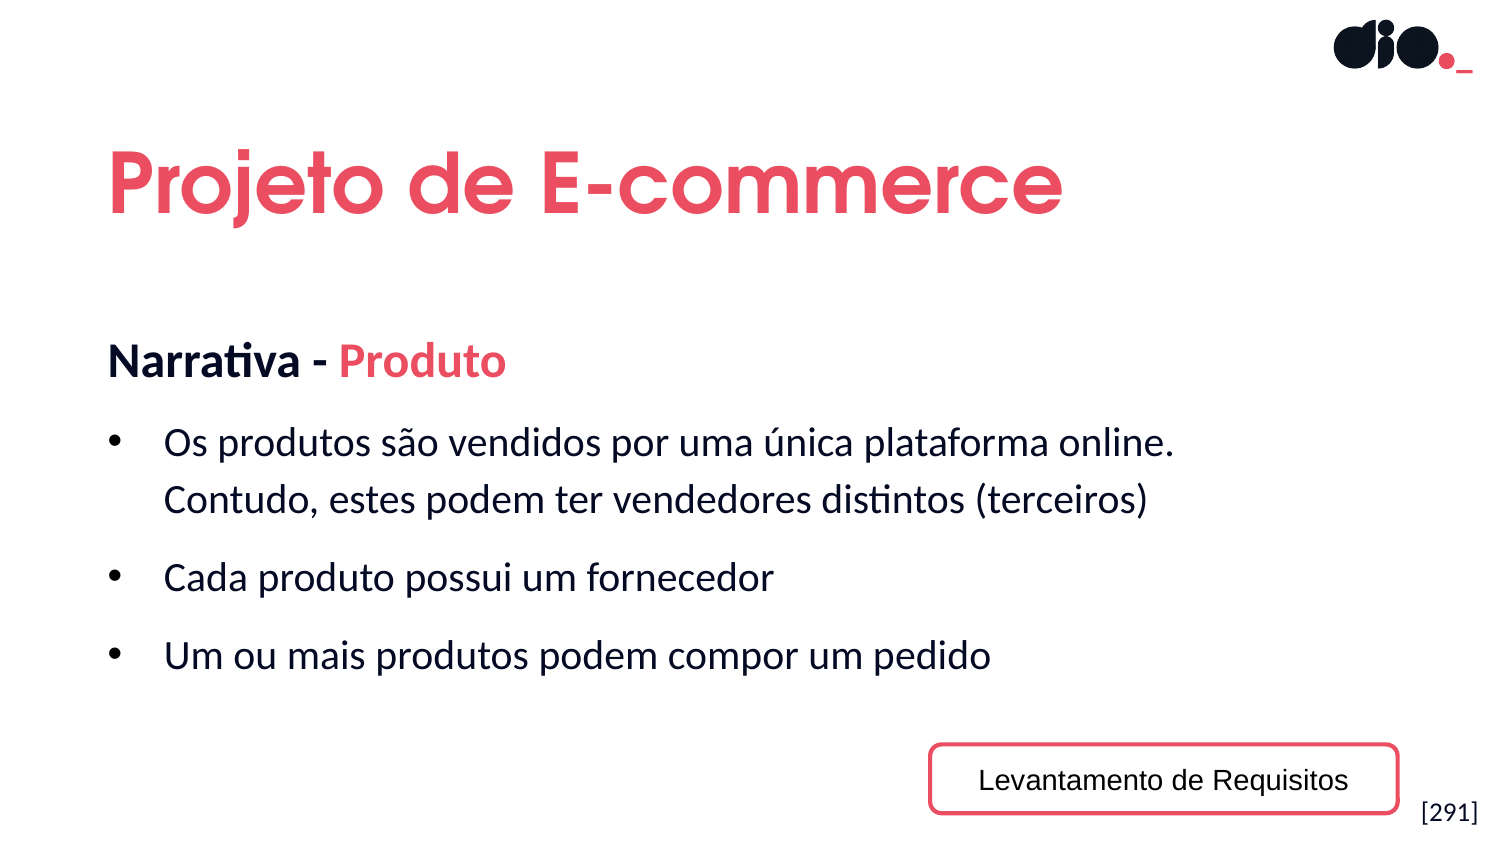

Projeto de E-commerce
Narrativa - Produto
Os produtos são vendidos por uma única plataforma online. Contudo, estes podem ter vendedores distintos (terceiros)
Cada produto possui um fornecedor
Um ou mais produtos podem compor um pedido
Levantamento de Requisitos
[291]